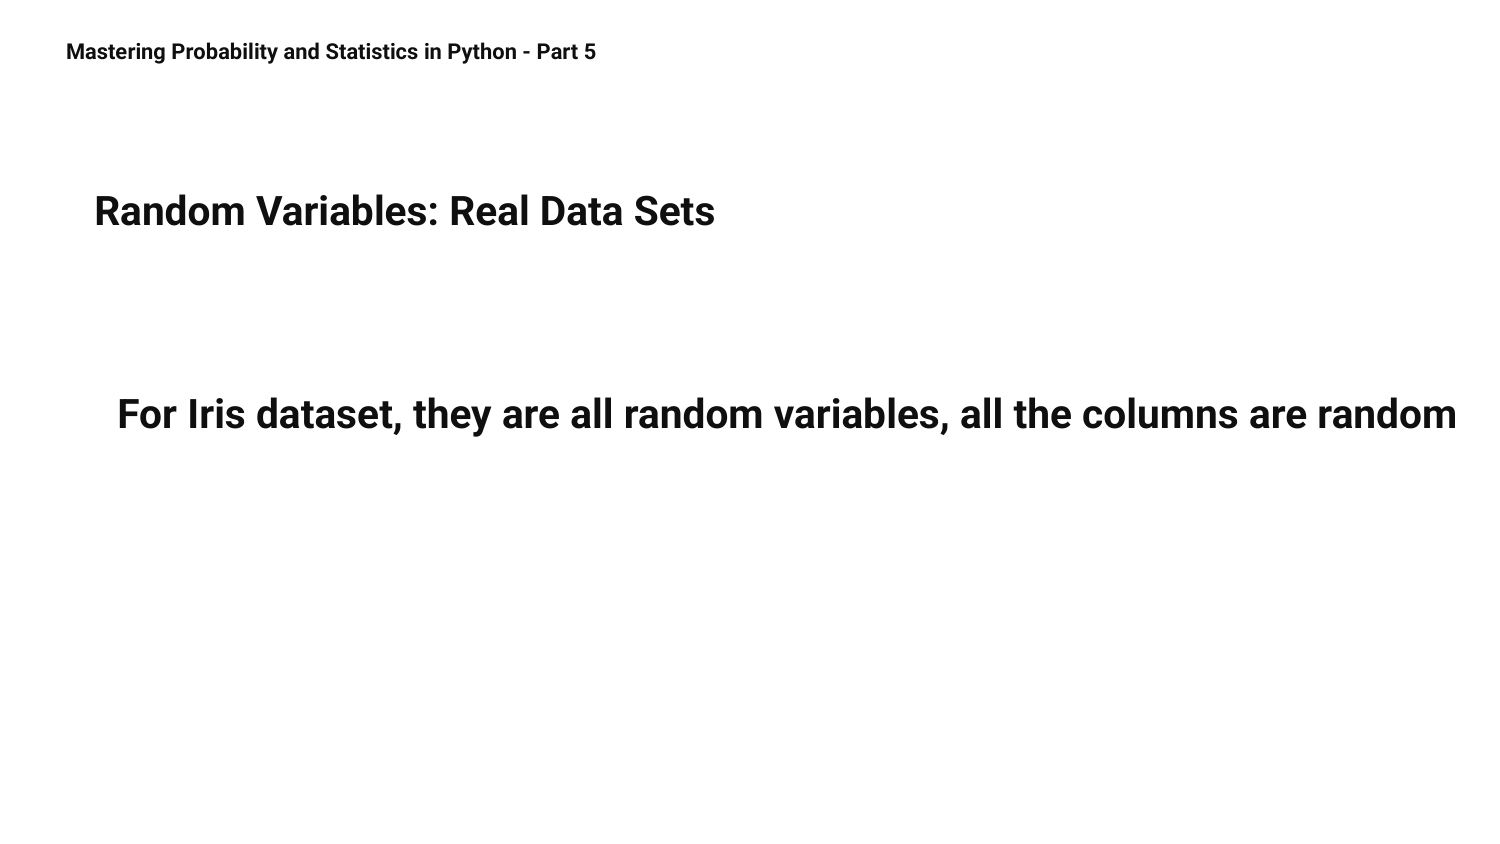

# Mastering Probability and Statistics in Python - Part 5
Random Variables: Real Data Sets
For Iris dataset, they are all random variables, all the columns are random